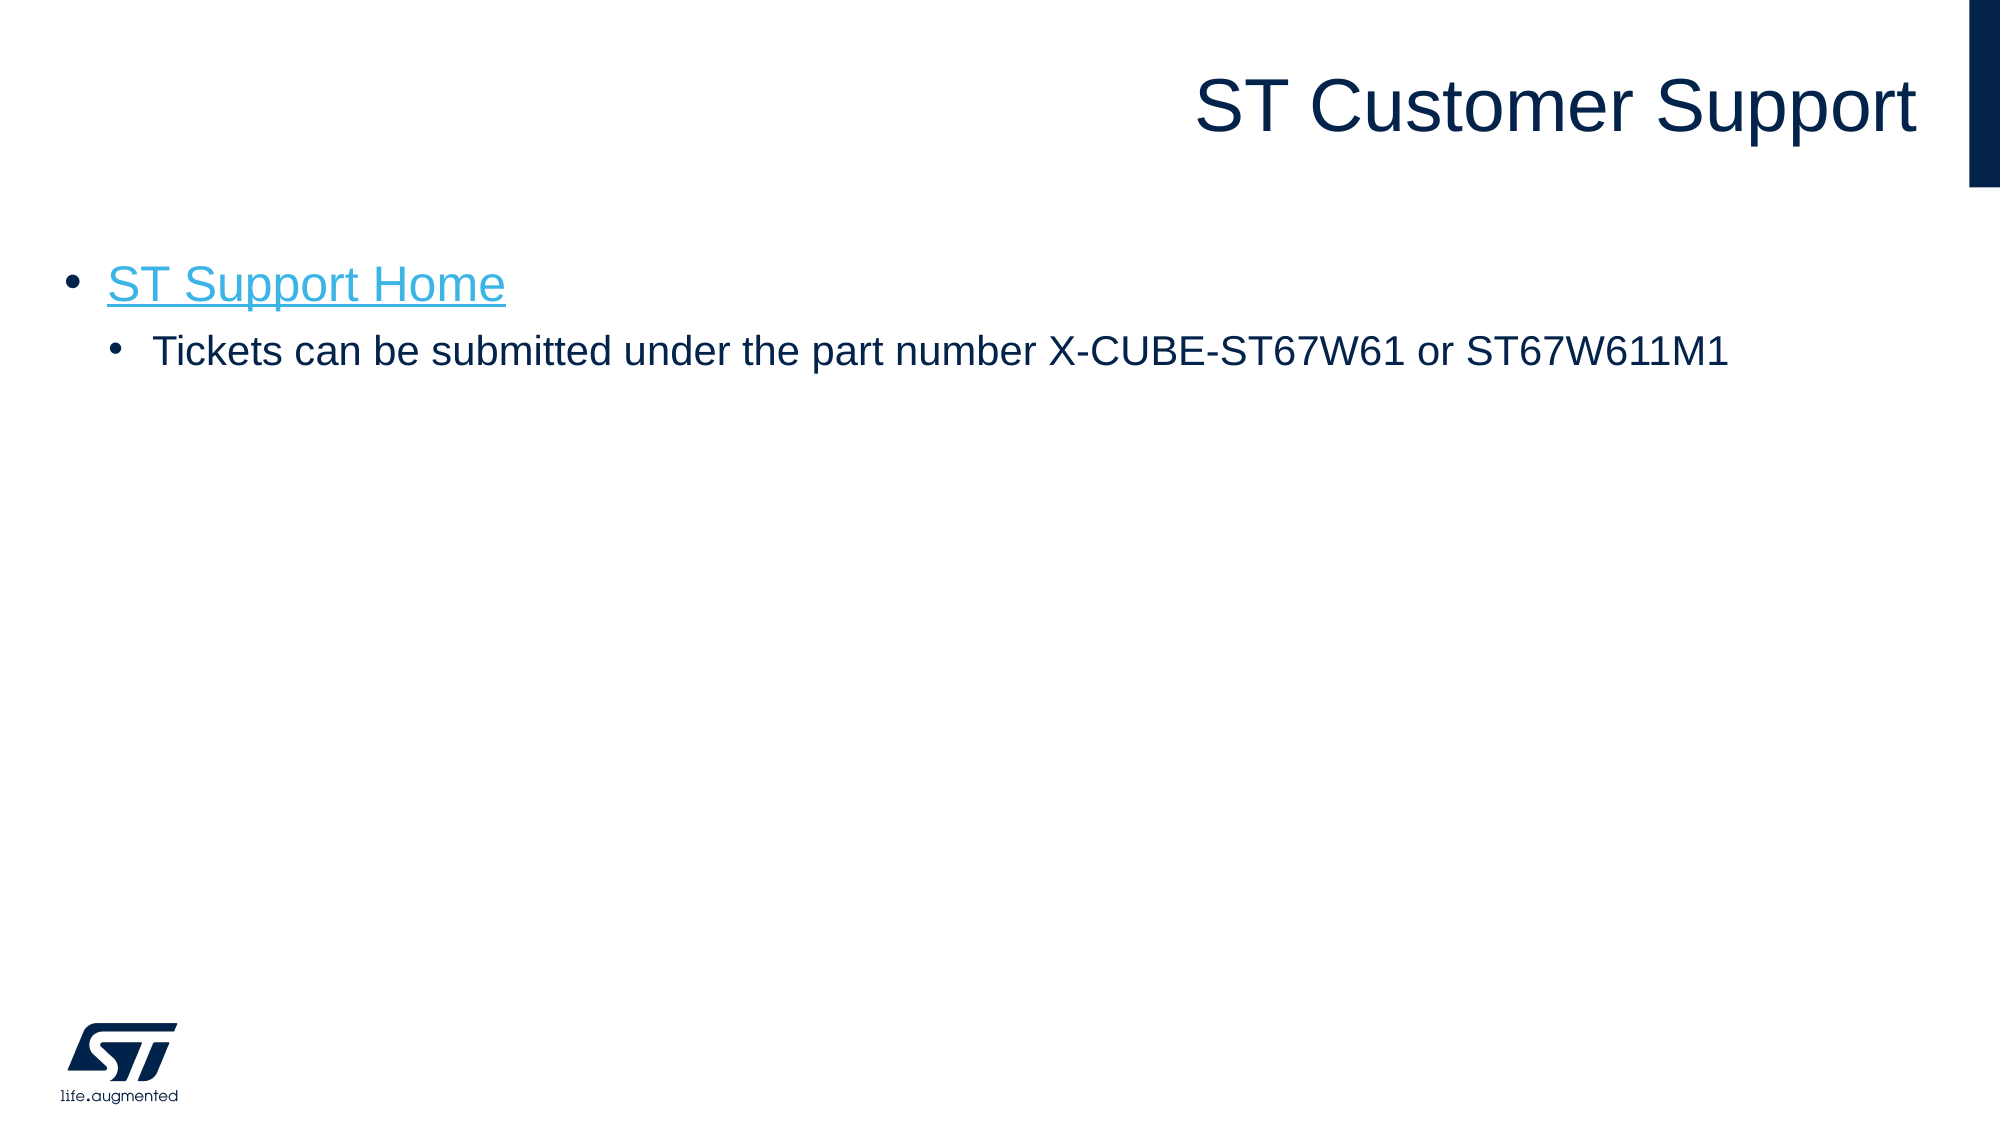

# ST Customer Support
ST Support Home
Tickets can be submitted under the part number X-CUBE-ST67W61 or ST67W611M1